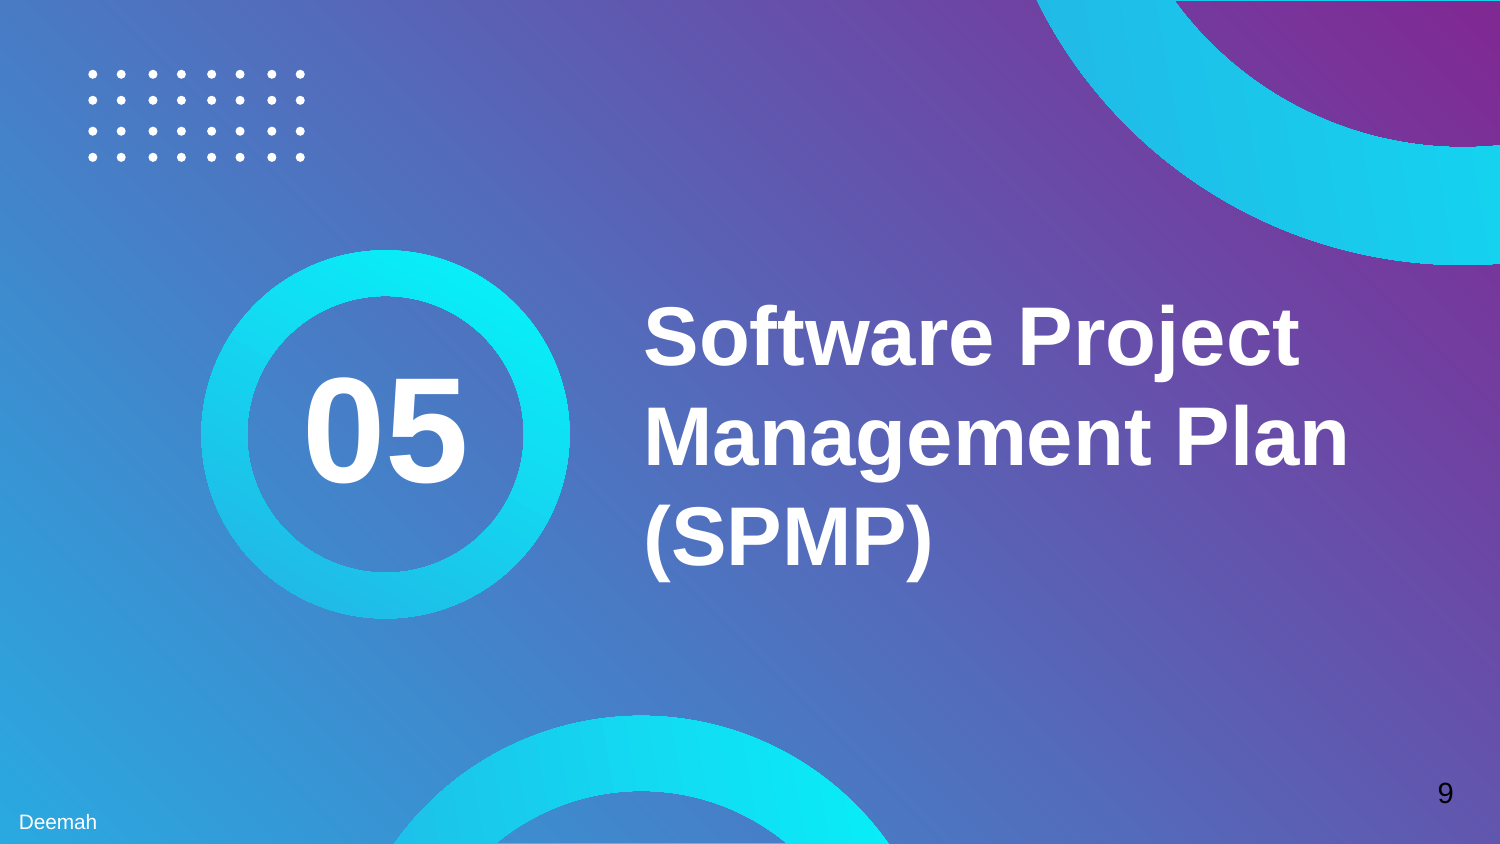

05
# Software Project Management Plan (SPMP)

9
Deemah